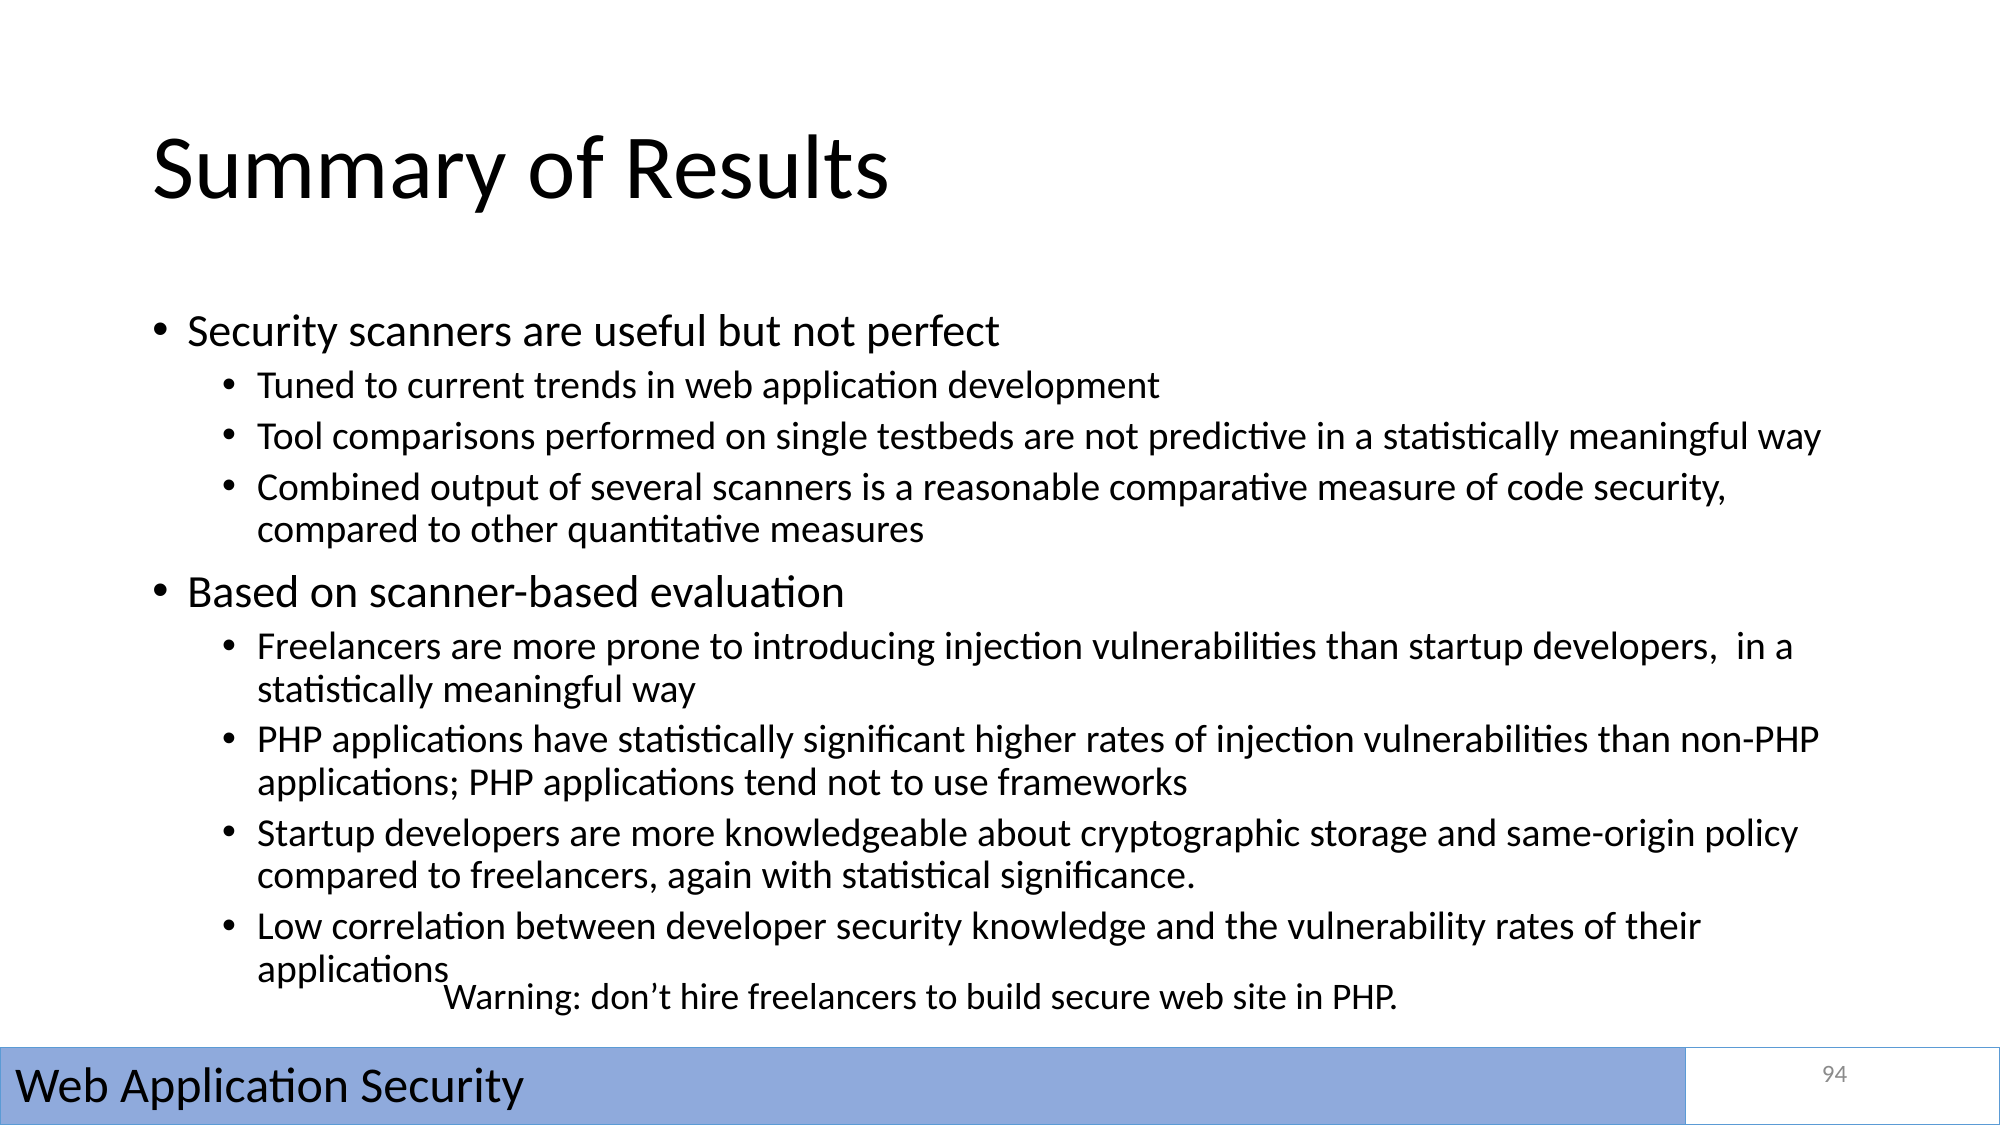

# Summary of Results
Security scanners are useful but not perfect
Tuned to current trends in web application development
Tool comparisons performed on single testbeds are not predictive in a statistically meaningful way
Combined output of several scanners is a reasonable comparative measure of code security, compared to other quantitative measures
Based on scanner-based evaluation
Freelancers are more prone to introducing injection vulnerabilities than startup developers,  in a statistically meaningful way
PHP applications have statistically significant higher rates of injection vulnerabilities than non-PHP applications; PHP applications tend not to use frameworks
Startup developers are more knowledgeable about cryptographic storage and same-origin policy compared to freelancers, again with statistical significance.
Low correlation between developer security knowledge and the vulnerability rates of their applications
Warning: don’t hire freelancers to build secure web site in PHP.
94
Web Application Security